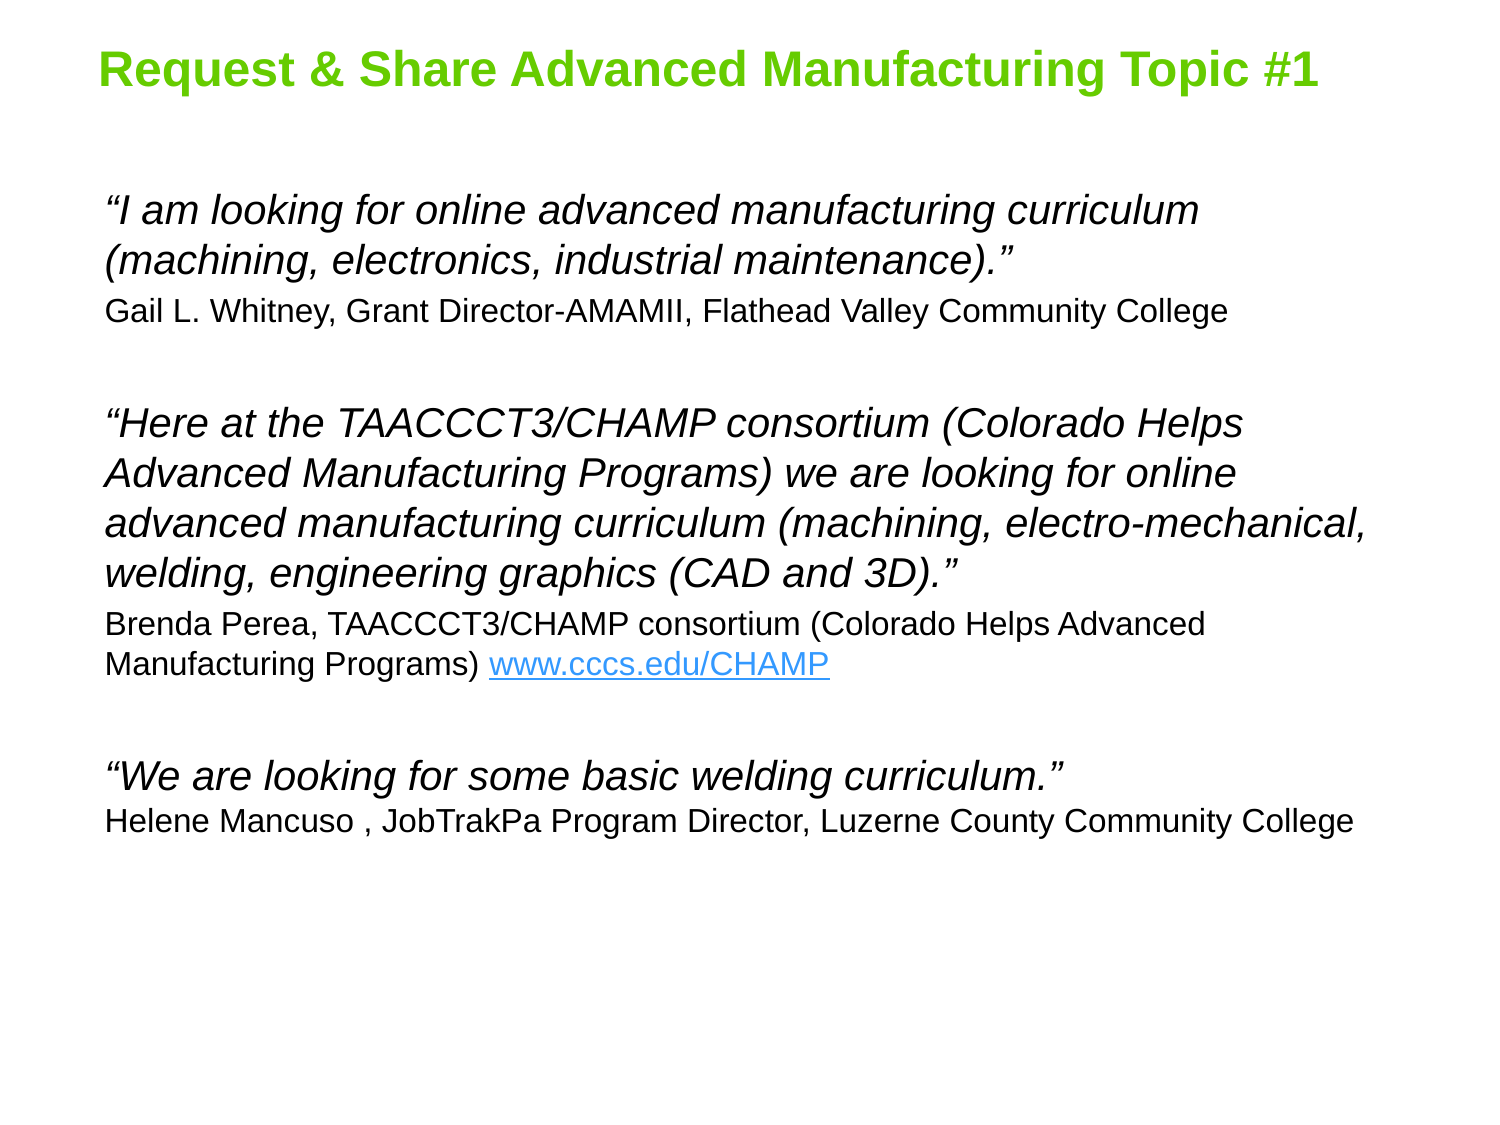

Request & Share Advanced Manufacturing Topic #1
“I am looking for online advanced manufacturing curriculum (machining, electronics, industrial maintenance).”
Gail L. Whitney, Grant Director-AMAMII, Flathead Valley Community College

“Here at the TAACCCT3/CHAMP consortium (Colorado Helps Advanced Manufacturing Programs) we are looking for online advanced manufacturing curriculum (machining, electro-mechanical, welding, engineering graphics (CAD and 3D).”
Brenda Perea, TAACCCT3/CHAMP consortium (Colorado Helps Advanced Manufacturing Programs) www.cccs.edu/CHAMP

“We are looking for some basic welding curriculum.”
Helene Mancuso , JobTrakPa Program Director, Luzerne County Community College